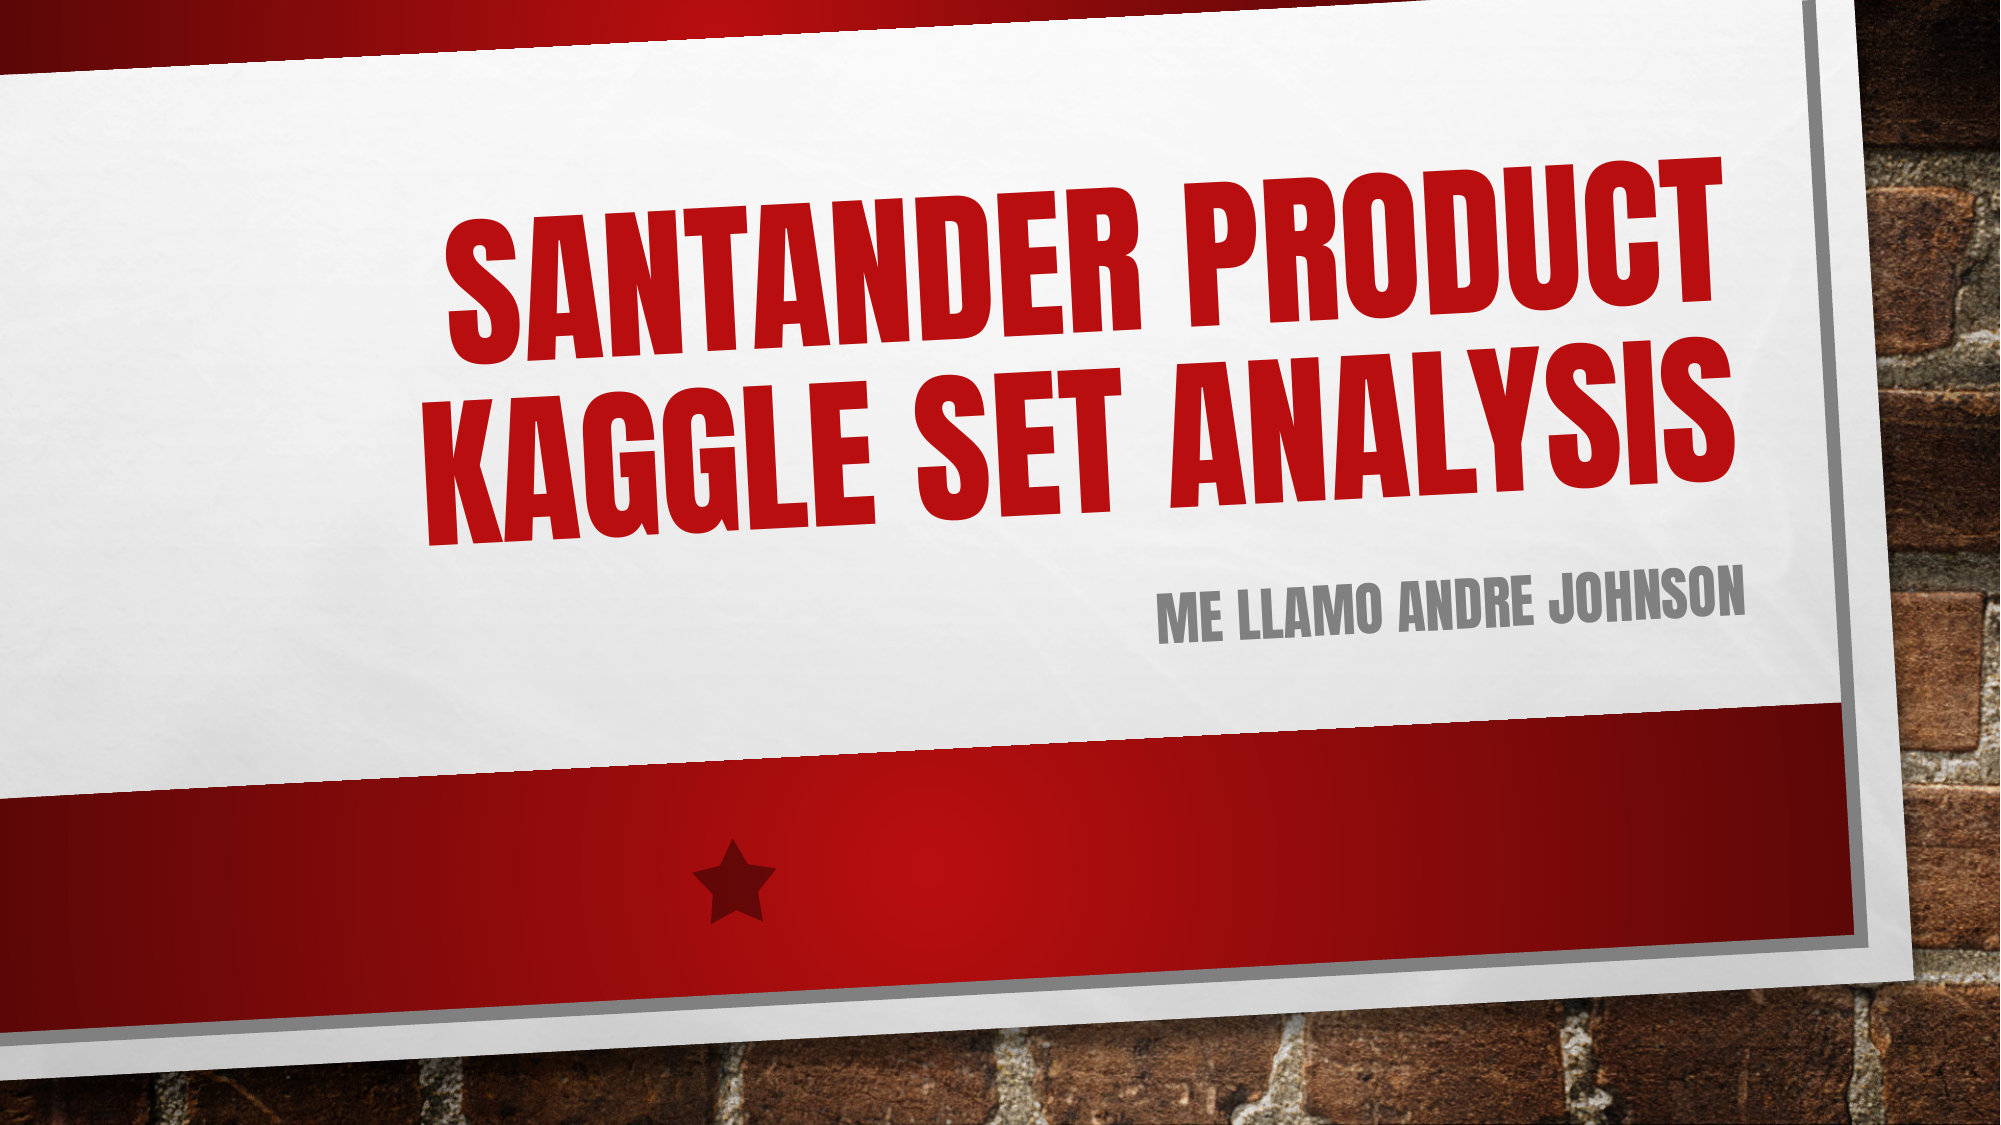

# Santander Product Kaggle set analysis
Me llamo andre johnson